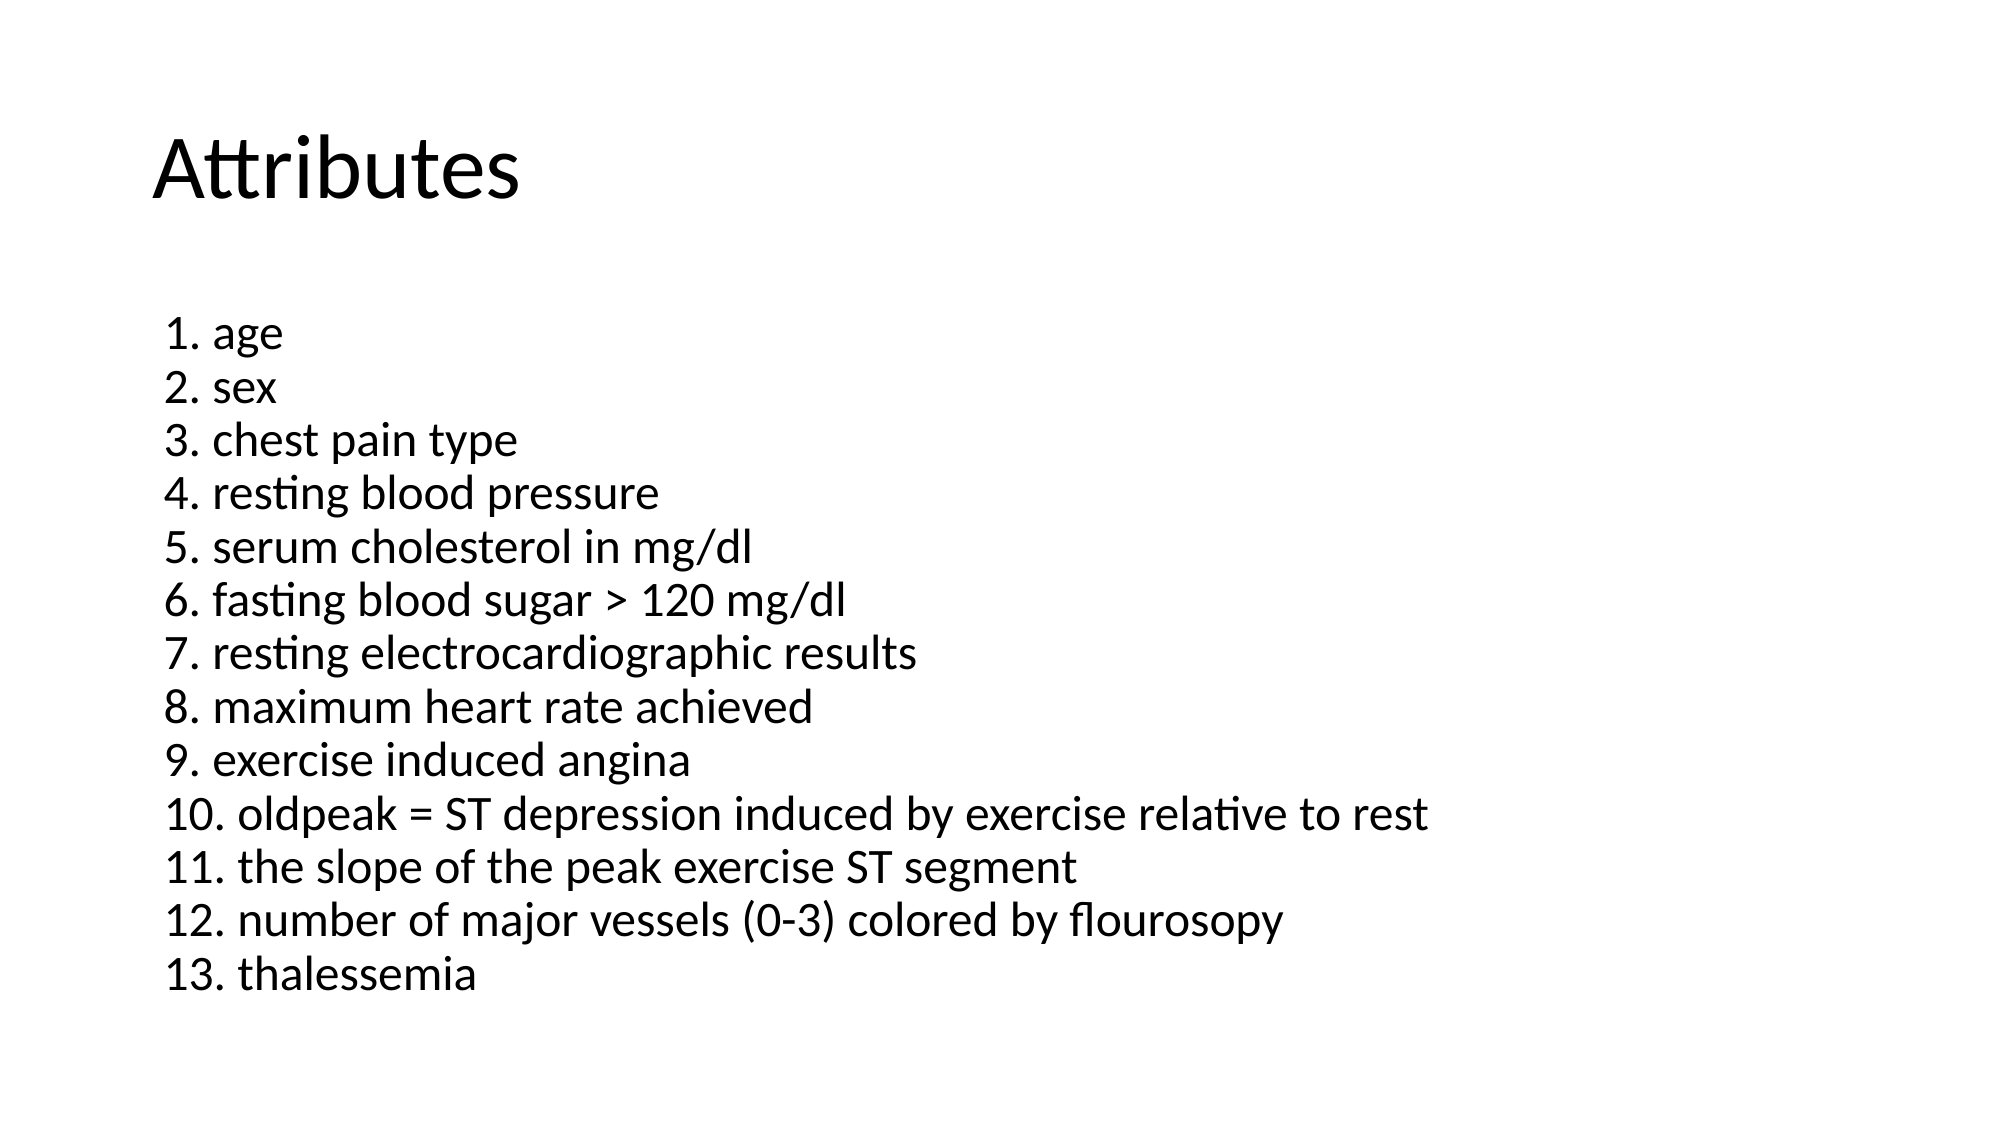

# Attributes
 1. age 
 2. sex 
 3. chest pain type
 4. resting blood pressure 
 5. serum cholesterol in mg/dl 
 6. fasting blood sugar > 120 mg/dl
 7. resting electrocardiographic results
 8. maximum heart rate achieved 
 9. exercise induced angina 
 10. oldpeak = ST depression induced by exercise relative to rest 
 11. the slope of the peak exercise ST segment 
 12. number of major vessels (0-3) colored by flourosopy 
 13. thalessemia